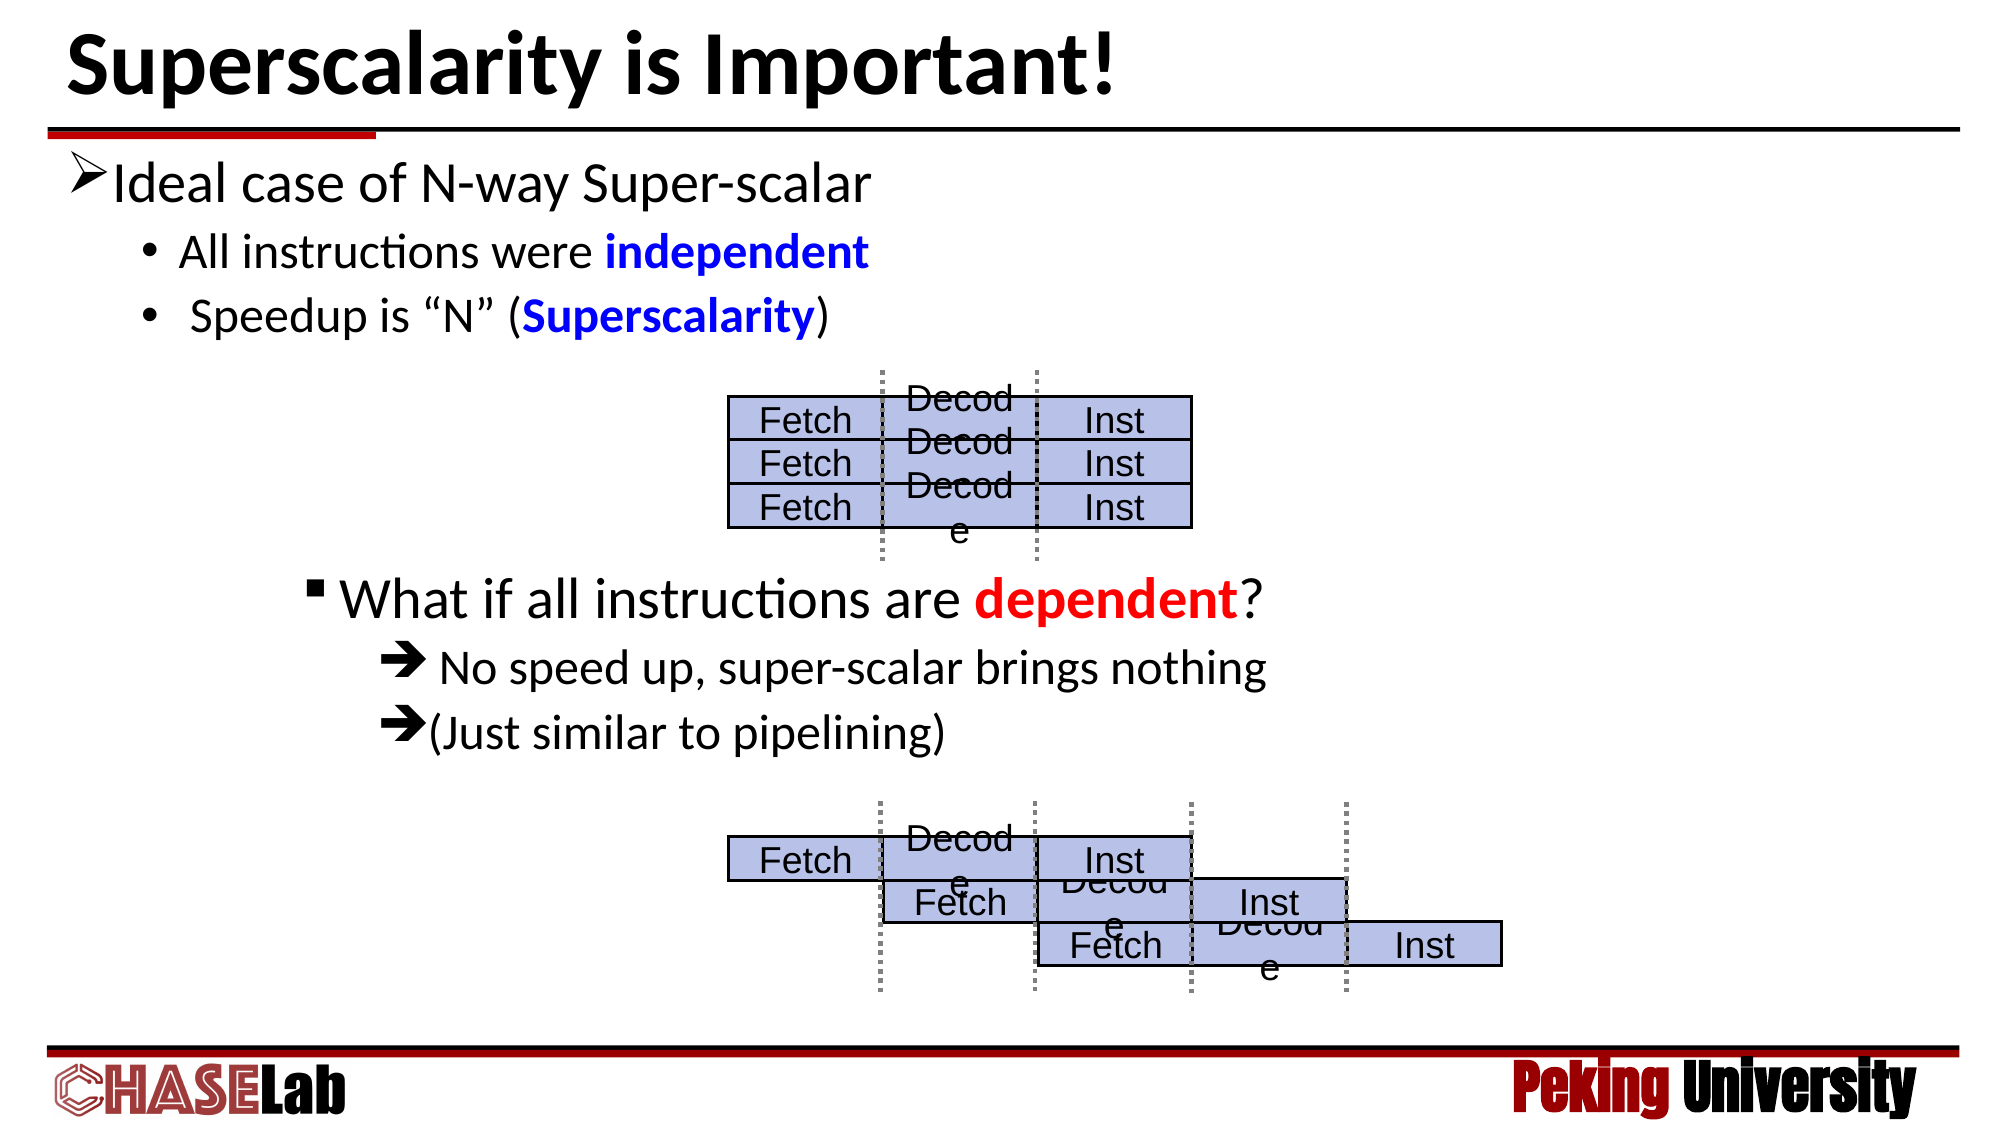

# Superscalarity is Important!
Ideal case of N-way Super-scalar
All instructions were independent
 Speedup is “N” (Superscalarity)
Fetch
Fetch
Fetch
Decode
Decode
Decode
Inst
Inst
Inst
What if all instructions are dependent?
 No speed up, super-scalar brings nothing
(Just similar to pipelining)
Fetch
Decode
Fetch
Inst
Decode
Fetch
Inst
Decode
Inst